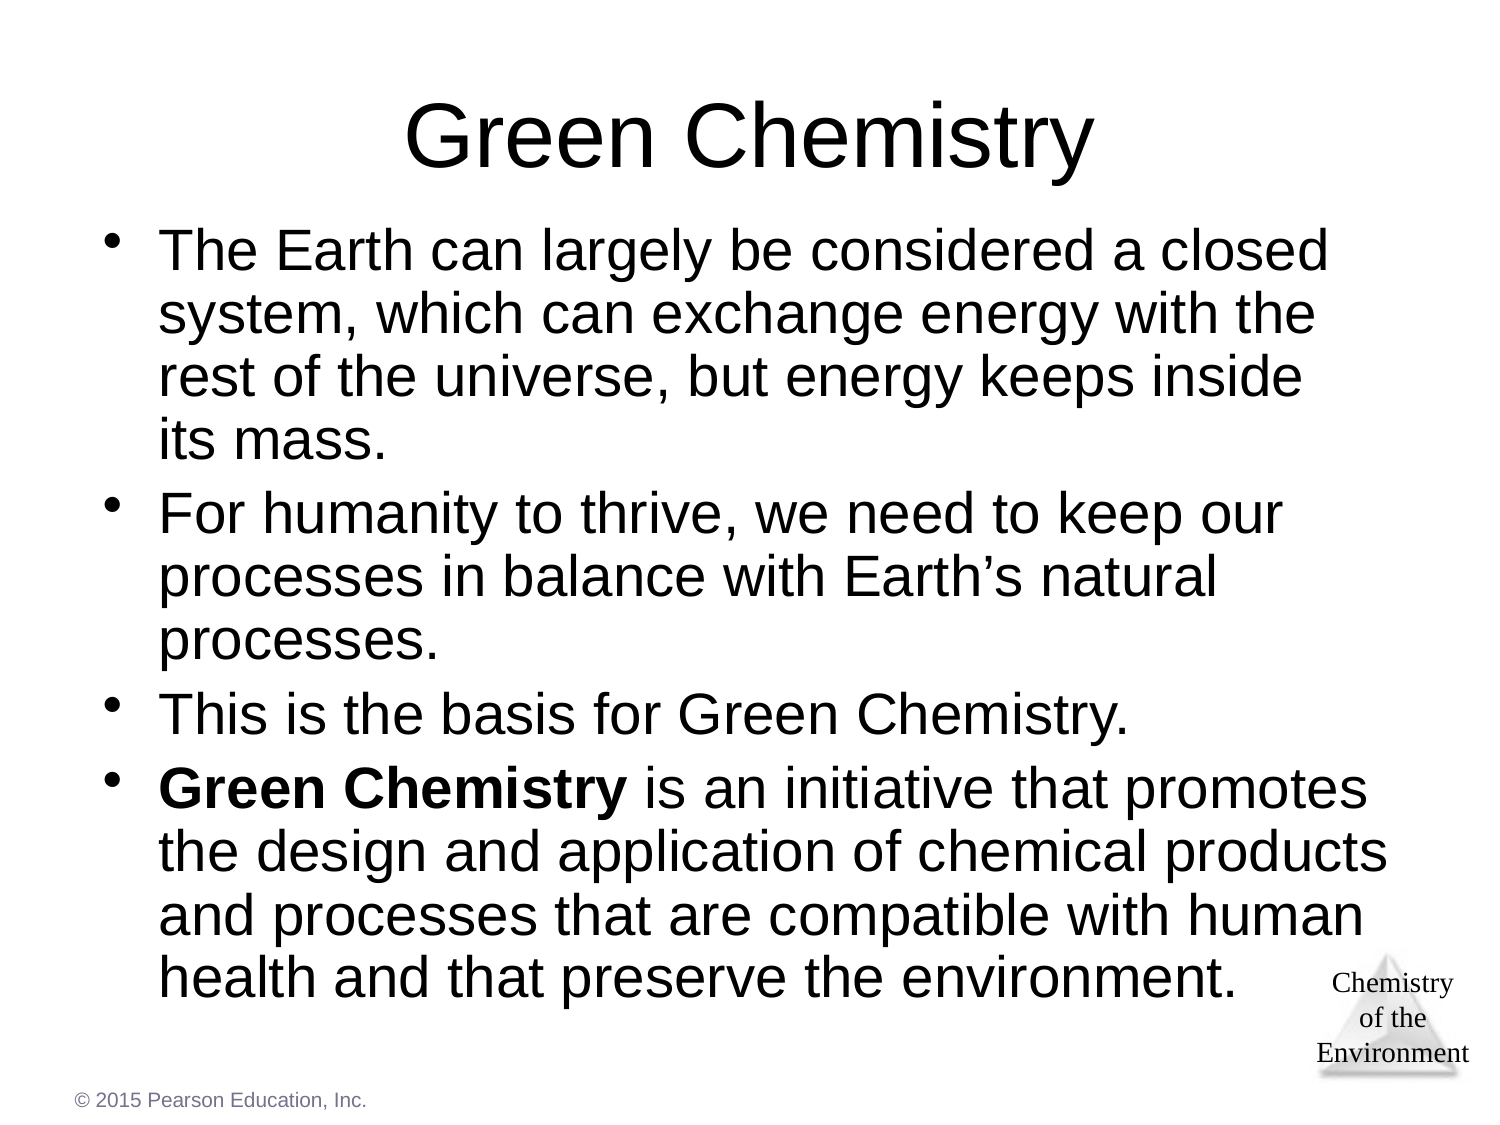

# Green Chemistry
The Earth can largely be considered a closed system, which can exchange energy with the  rest of the universe, but energy keeps inside
its mass.
For humanity to thrive, we need to keep our processes in balance with Earth’s natural processes.
This is the basis for Green Chemistry.
Green Chemistry is an initiative that promotes the design and application of chemical products and processes that are compatible with human health and that preserve the environment.